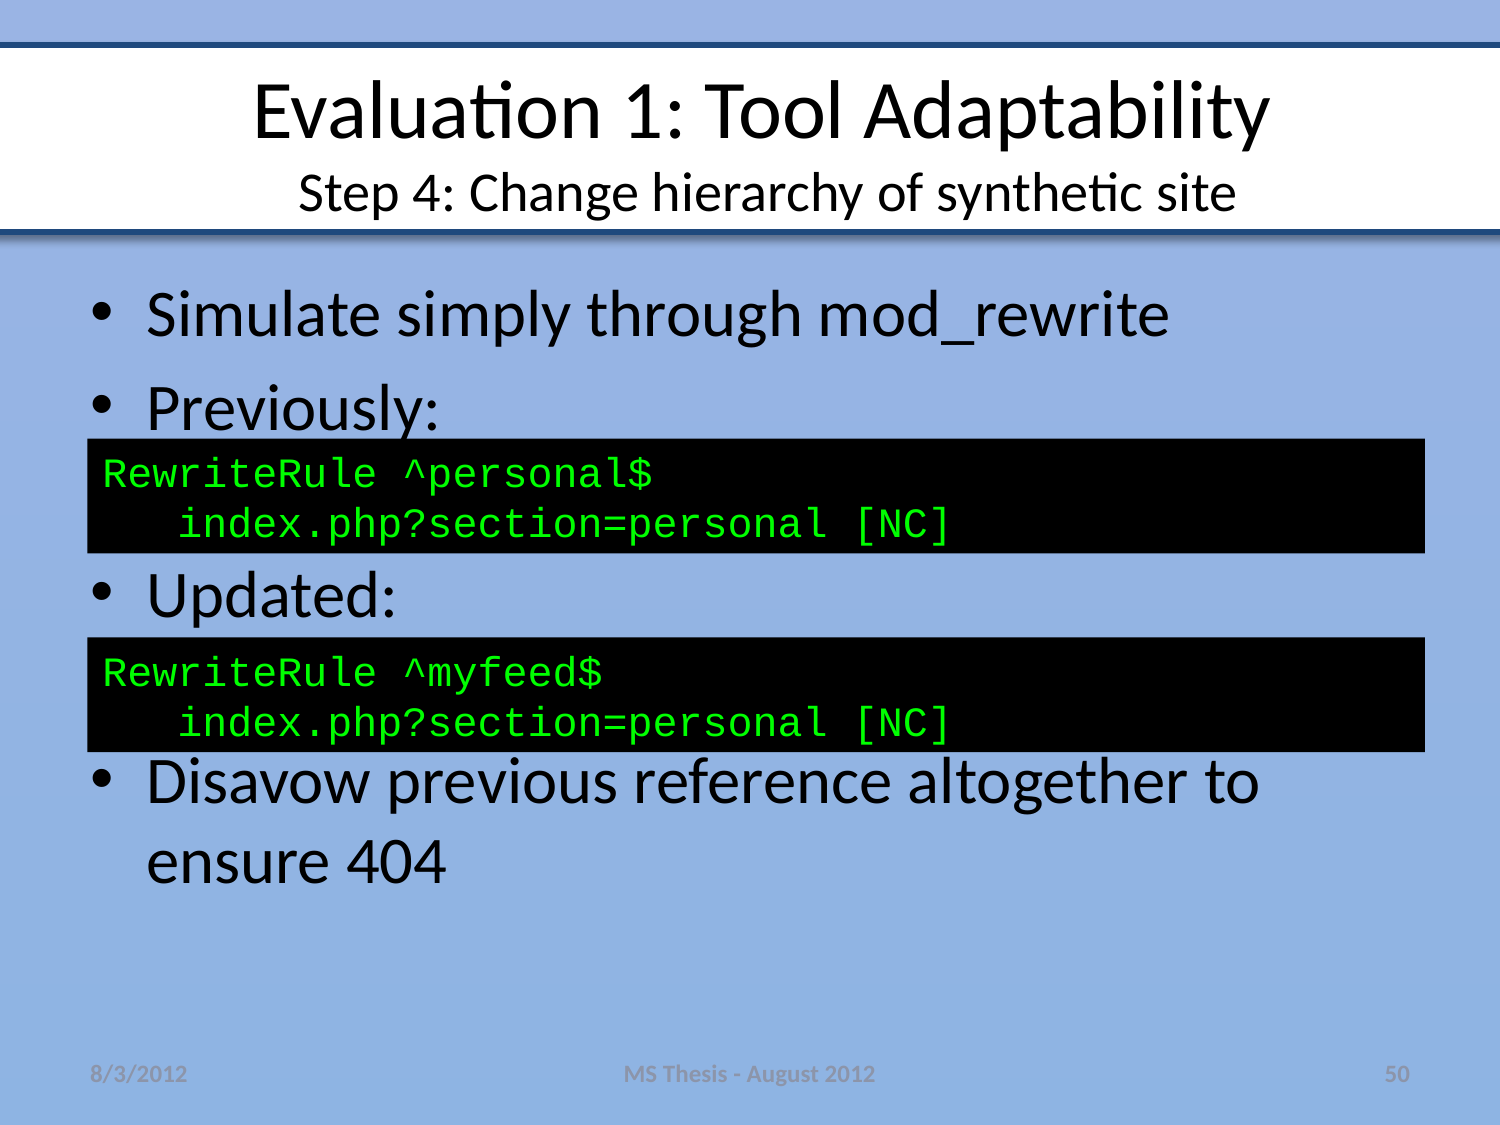

Evaluation 1: Tool Adaptability
 Step 4: Change hierarchy of synthetic site
Simulate simply through mod_rewrite
Previously:

Updated:

Disavow previous reference altogether to ensure 404

RewriteRule ^personal$
   index.php?section=personal [NC]
RewriteRule ^myfeed$
   index.php?section=personal [NC]
8/3/2012
MS Thesis - August 2012
50